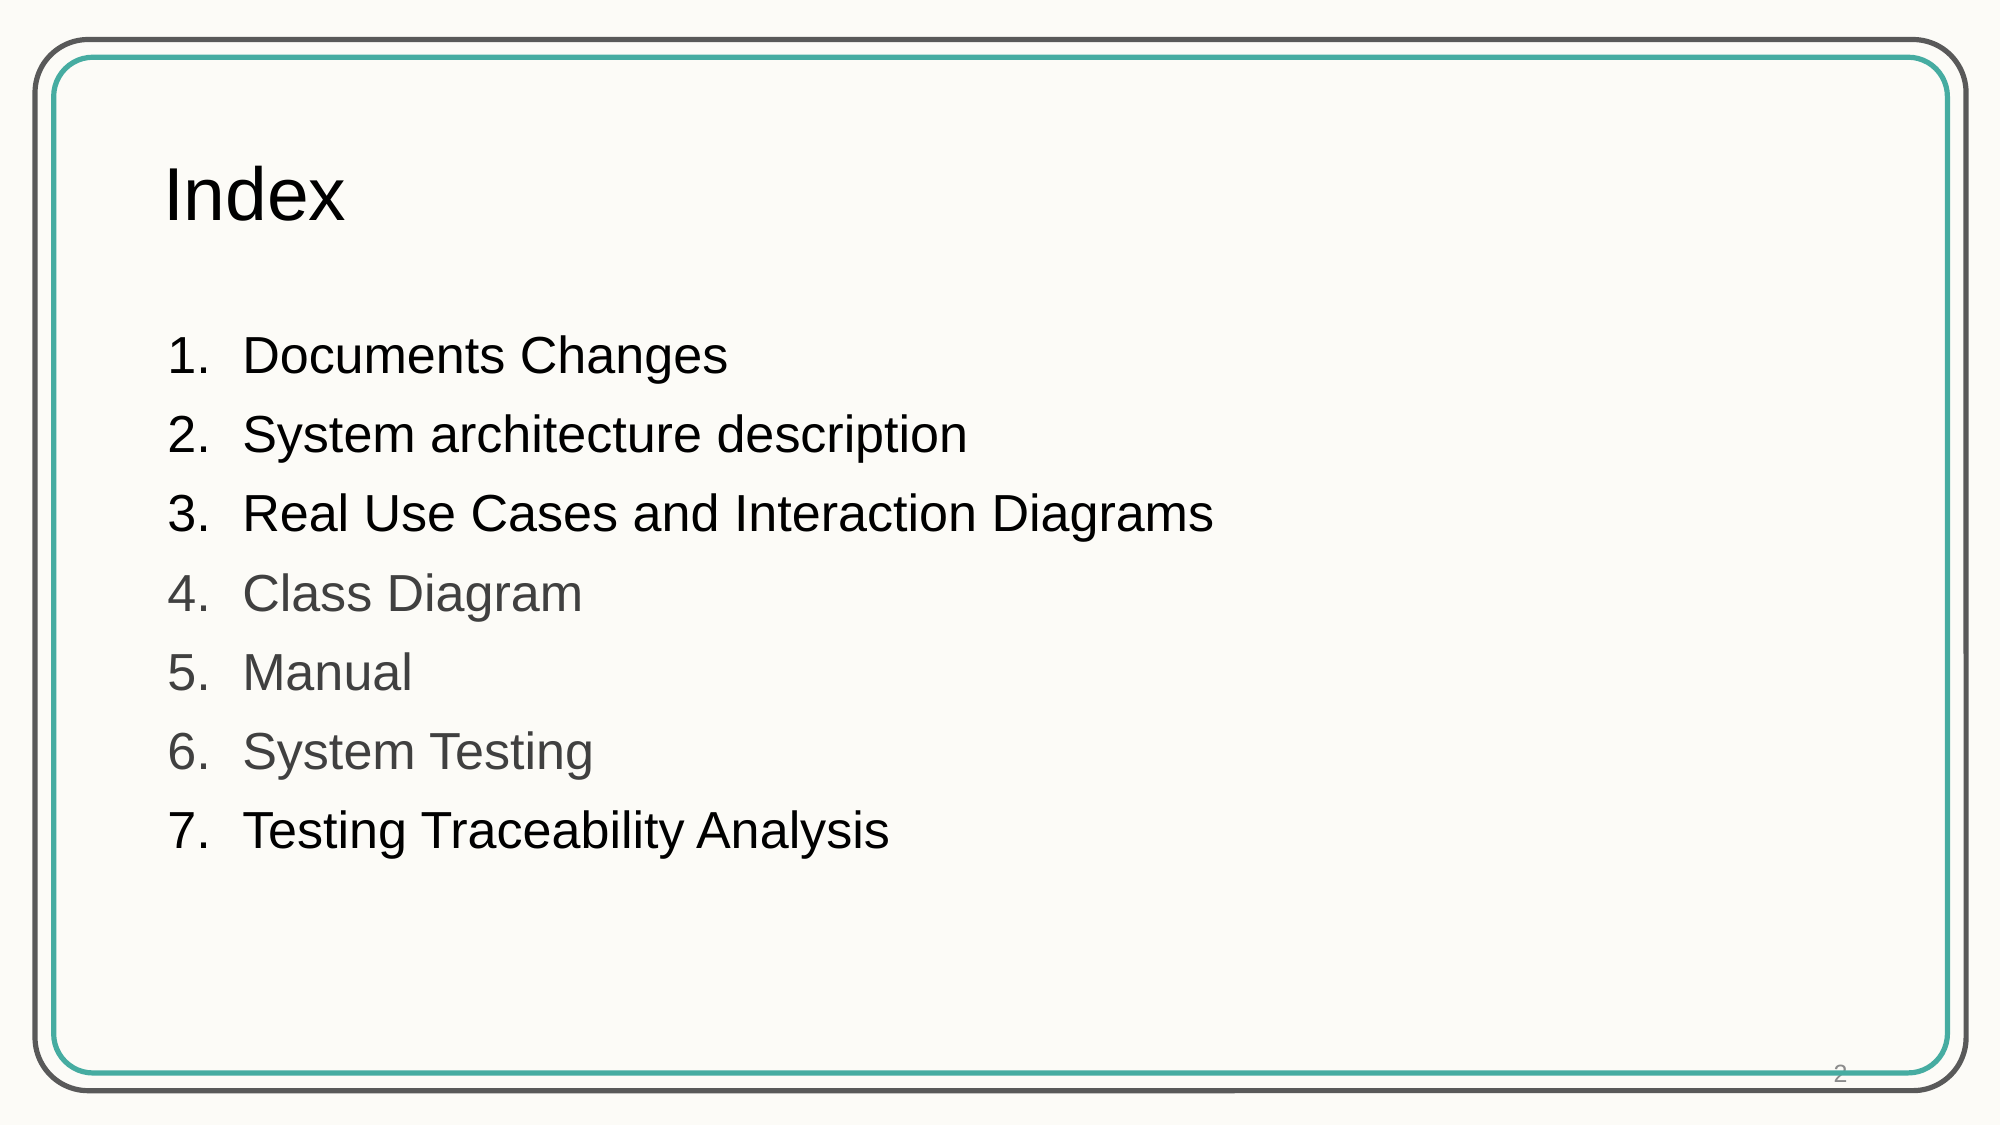

Index
Documents Changes
System architecture description
Real Use Cases and Interaction Diagrams
Class Diagram
Manual
System Testing
Testing Traceability Analysis
2